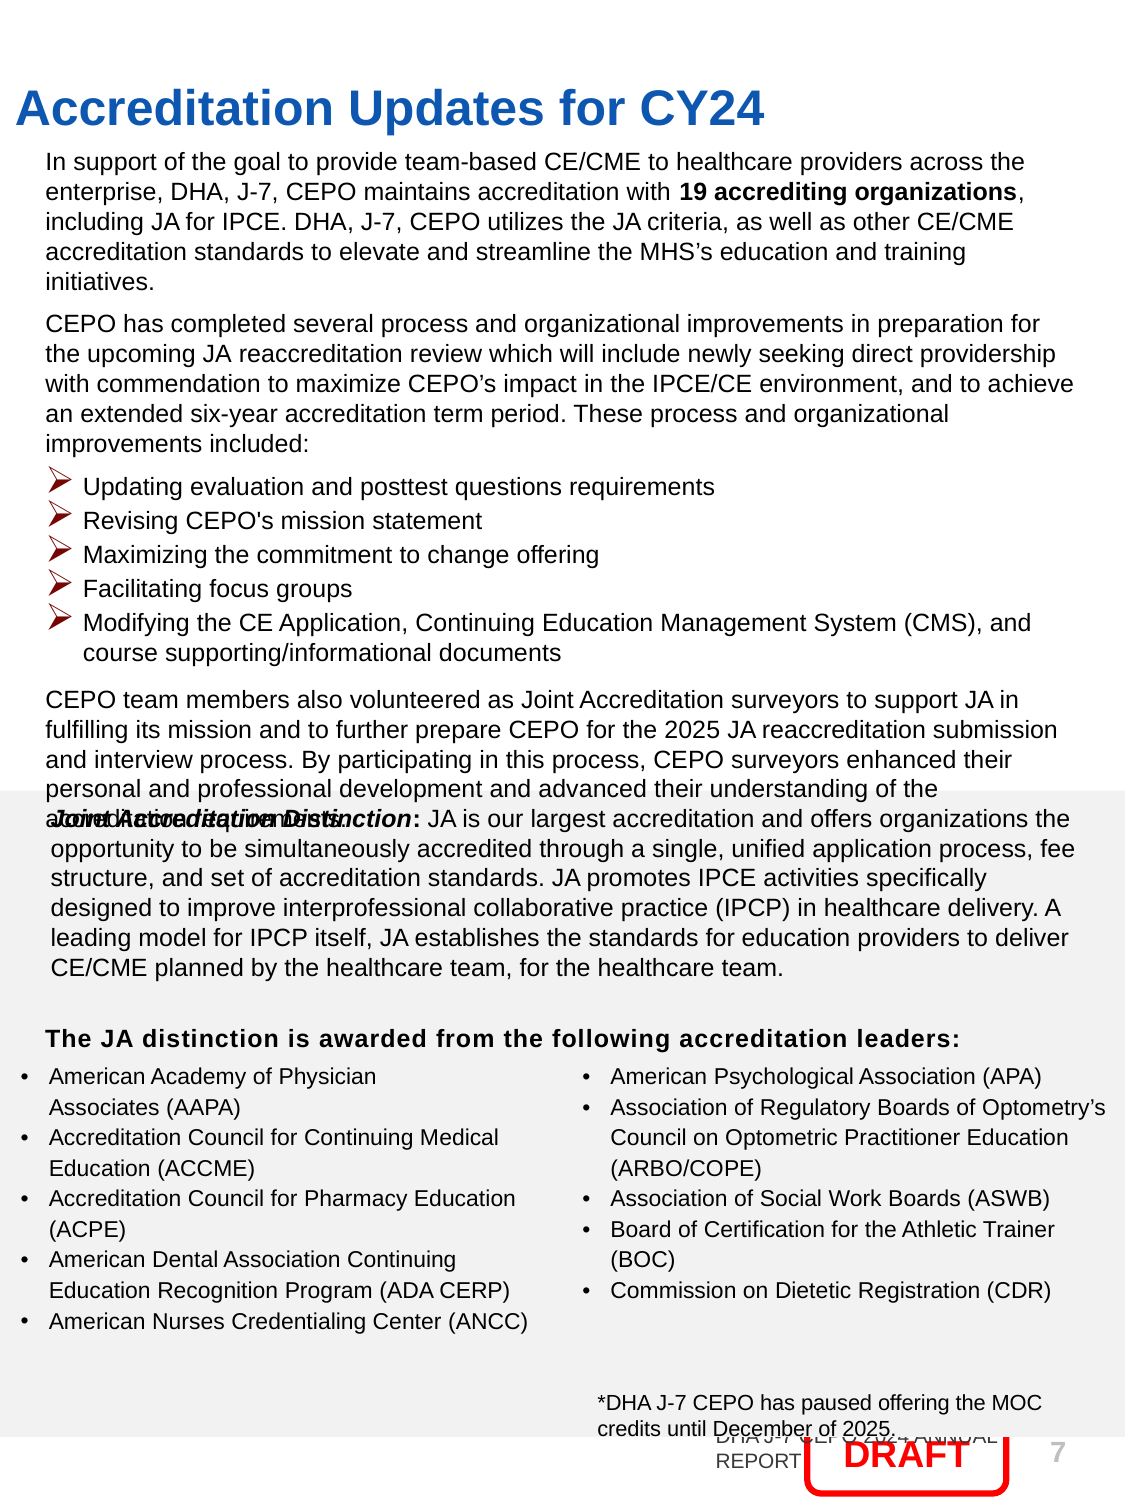

Accreditation Updates for CY24
In support of the goal to provide team-based CE/CME to healthcare providers across the enterprise, DHA, J-7, CEPO maintains accreditation with 19 accrediting organizations, including JA for IPCE. DHA, J-7, CEPO utilizes the JA criteria, as well as other CE/CME accreditation standards to elevate and streamline the MHS’s education and training initiatives.
CEPO has completed several process and organizational improvements in preparation for the upcoming JA reaccreditation review which will include newly seeking direct providership with commendation to maximize CEPO’s impact in the IPCE/CE environment, and to achieve an extended six-year accreditation term period. These process and organizational improvements included:
Updating evaluation and posttest questions requirements
Revising CEPO's mission statement
Maximizing the commitment to change offering
Facilitating focus groups
Modifying the CE Application, Continuing Education Management System (CMS), and course supporting/informational documents
CEPO team members also volunteered as Joint Accreditation surveyors to support JA in fulfilling its mission and to further prepare CEPO for the 2025 JA reaccreditation submission and interview process. By participating in this process, CEPO surveyors enhanced their personal and professional development and advanced their understanding of the accreditation requirements.

Joint Accreditation Distinction: JA is our largest accreditation and offers organizations the opportunity to be simultaneously accredited through a single, unified application process, fee structure, and set of accreditation standards. JA promotes IPCE activities specifically designed to improve interprofessional collaborative practice (IPCP) in healthcare delivery. A leading model for IPCP itself, JA establishes the standards for education providers to deliver CE/CME planned by the healthcare team, for the healthcare team.
 The JA distinction is awarded from the following accreditation leaders:
| American Academy of Physician Associates (AAPA) Accreditation Council for Continuing Medical Education (ACCME)  Accreditation Council for Pharmacy Education (ACPE)  American Dental Association Continuing Education Recognition Program (ADA CERP) American Nurses Credentialing Center (ANCC) | American Psychological Association (APA) Association of Regulatory Boards of Optometry’s Council on Optometric Practitioner Education (ARBO/COPE) Association of Social Work Boards (ASWB) Board of Certification for the Athletic Trainer (BOC) Commission on Dietetic Registration (CDR) |
| --- | --- |
*DHA J-7 CEPO has paused offering the MOC credits until December of 2025.
7